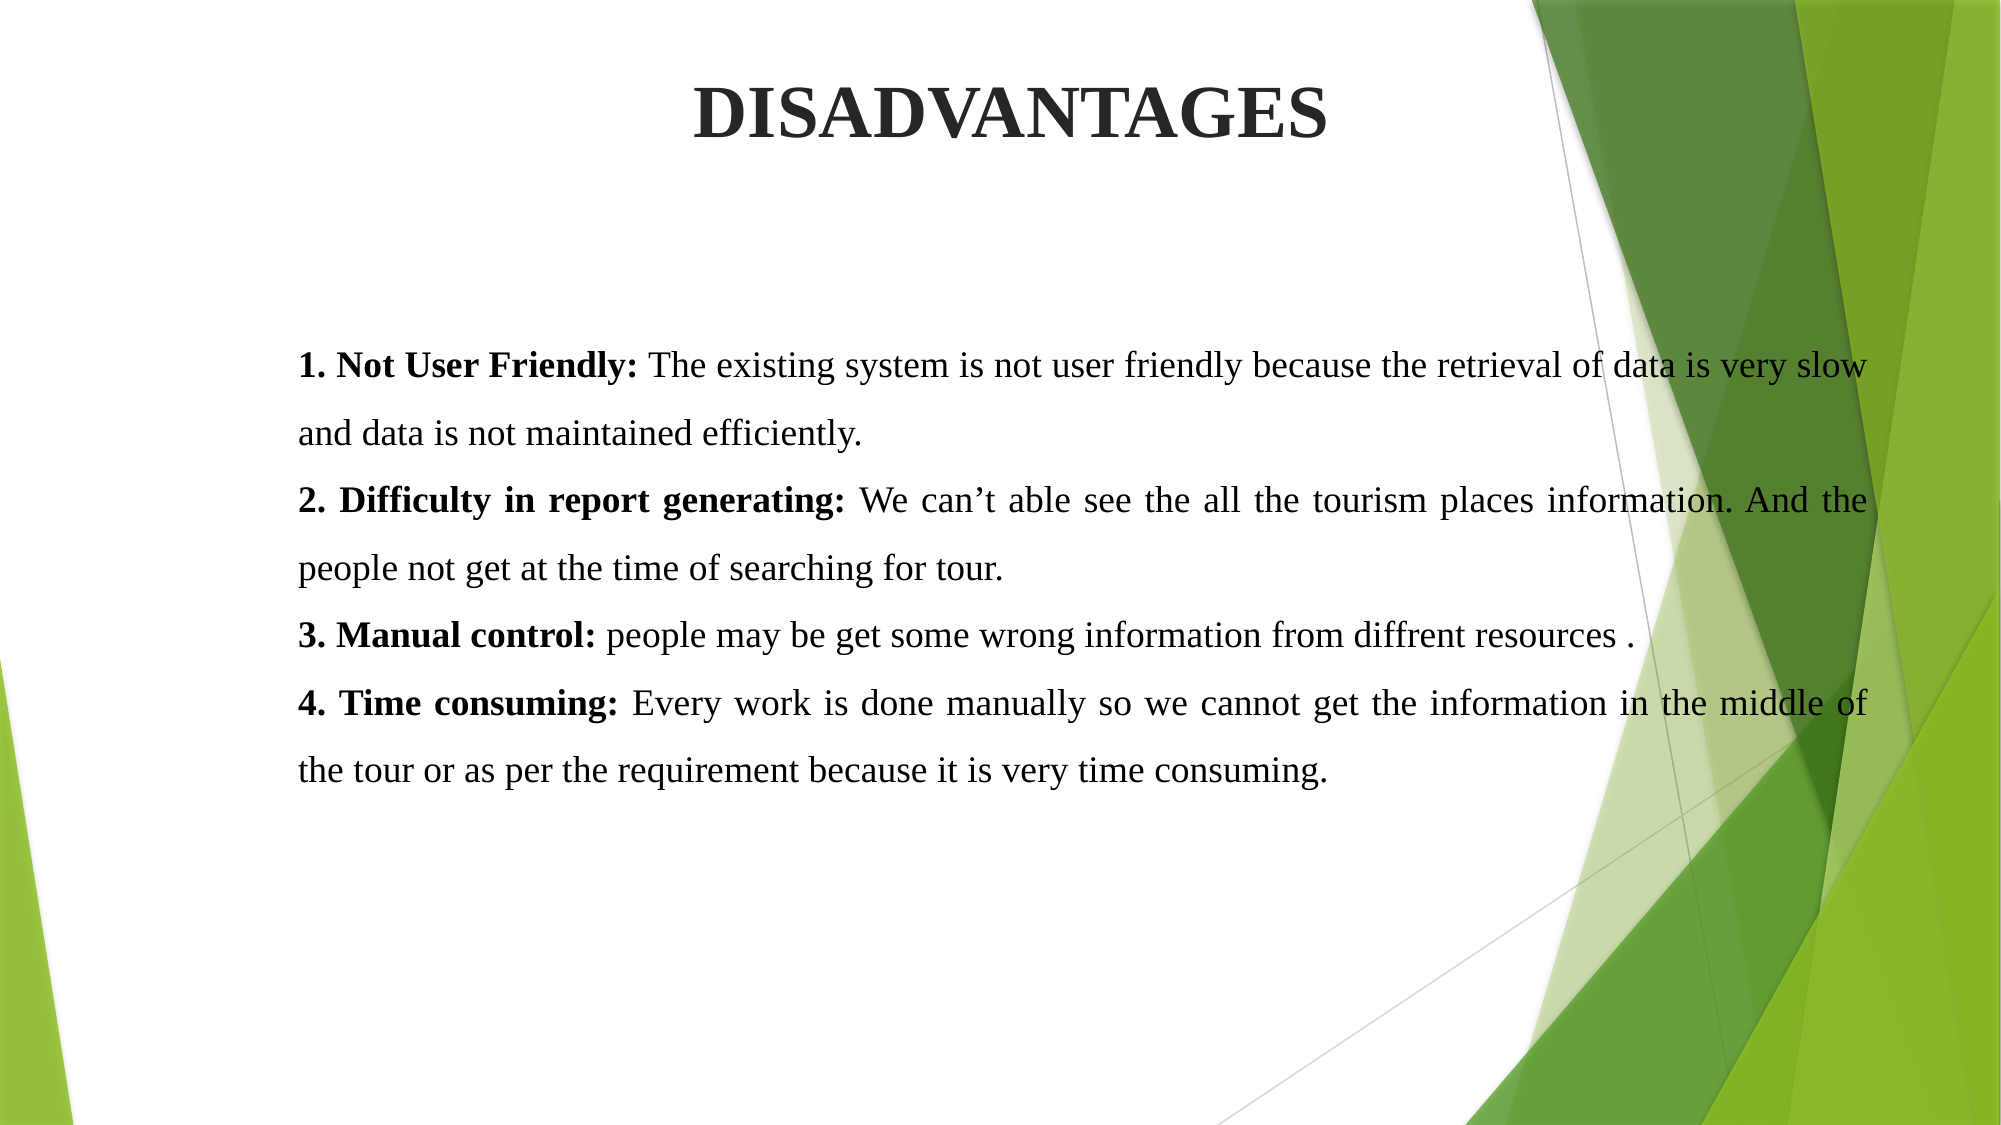

DISADVANTAGES
1. Not User Friendly: The existing system is not user friendly because the retrieval of data is very slow and data is not maintained efficiently.
2. Difficulty in report generating: We can’t able see the all the tourism places information. And the people not get at the time of searching for tour.
3. Manual control: people may be get some wrong information from diffrent resources .
4. Time consuming: Every work is done manually so we cannot get the information in the middle of the tour or as per the requirement because it is very time consuming.